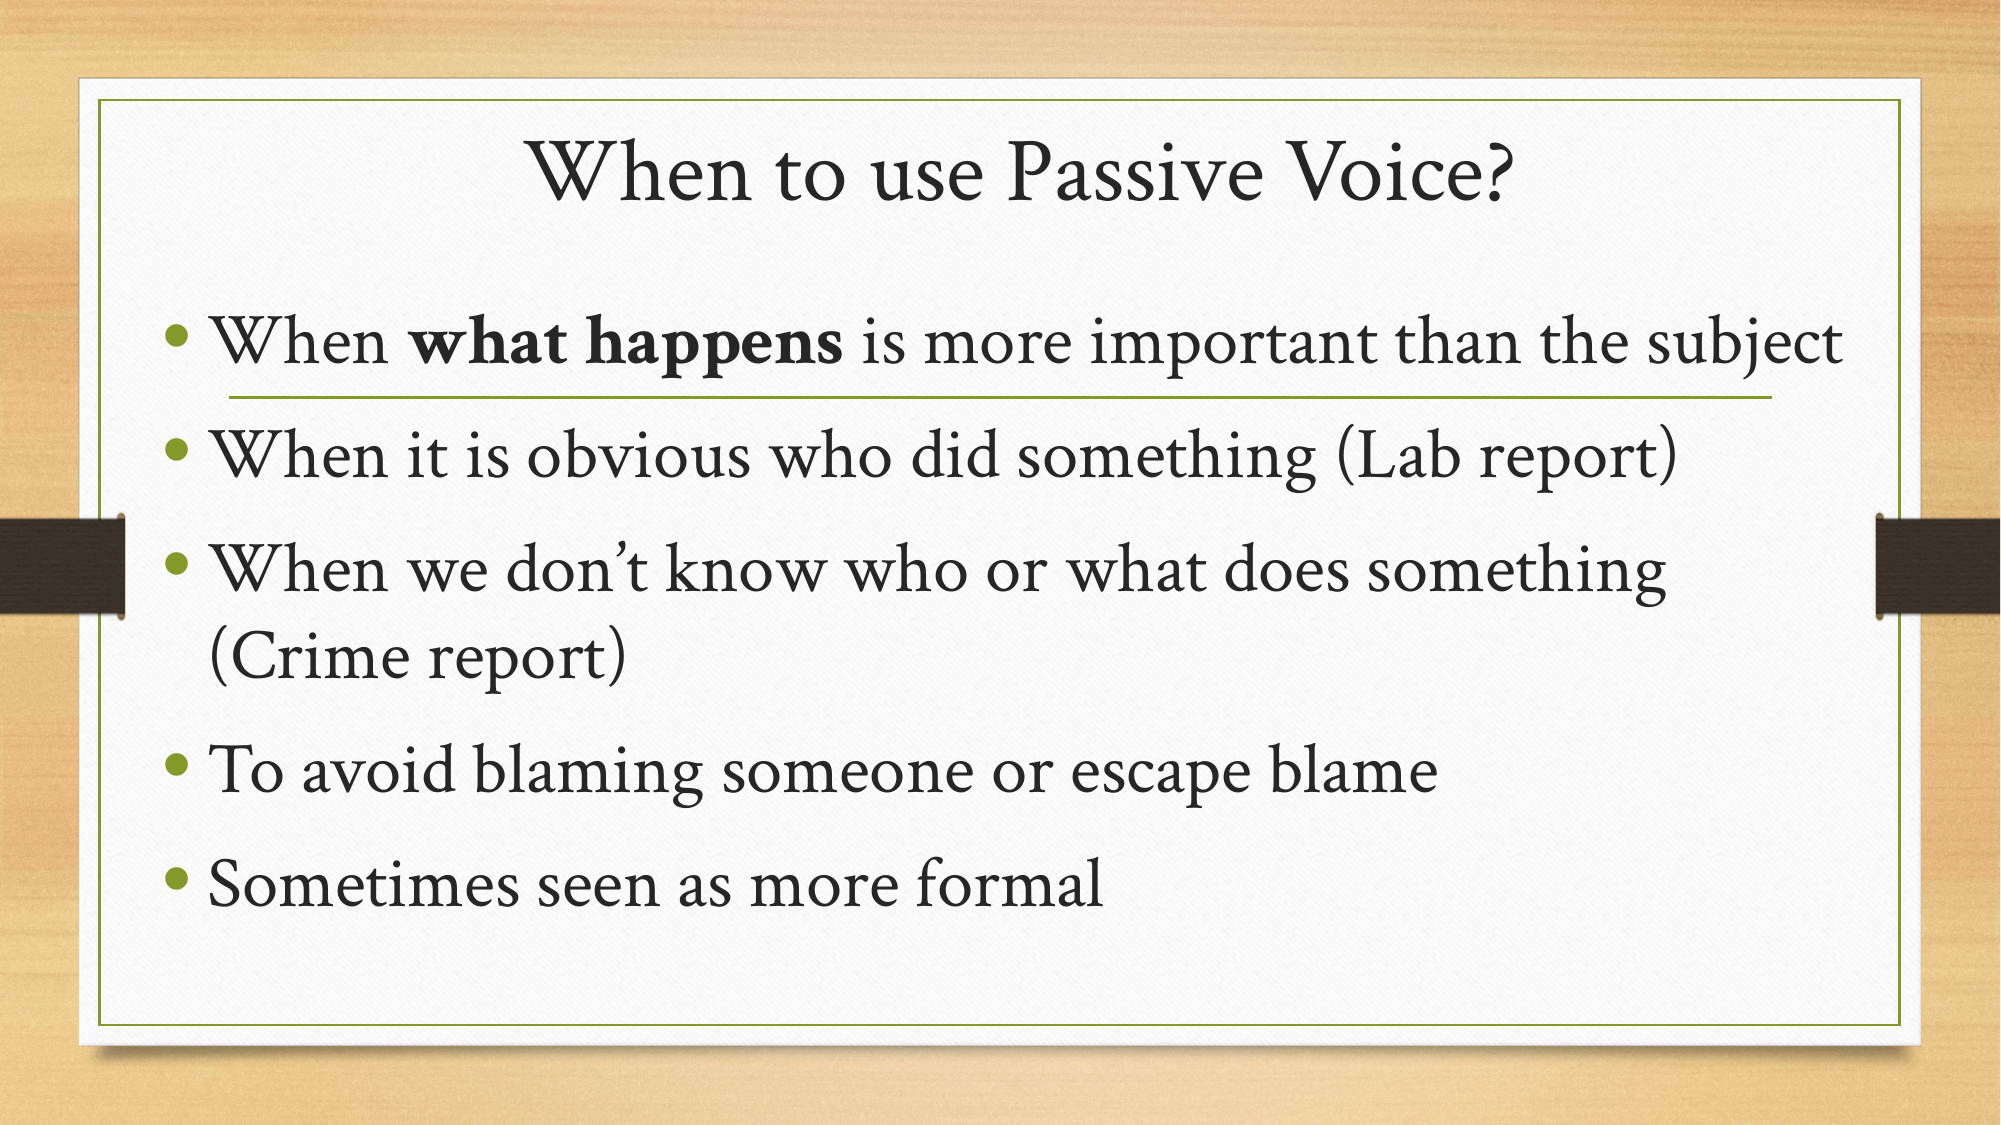

# When to use Passive Voice?
When what happens is more important than the subject
When it is obvious who did something (Lab report)
When we don’t know who or what does something (Crime report)
To avoid blaming someone or escape blame
Sometimes seen as more formal